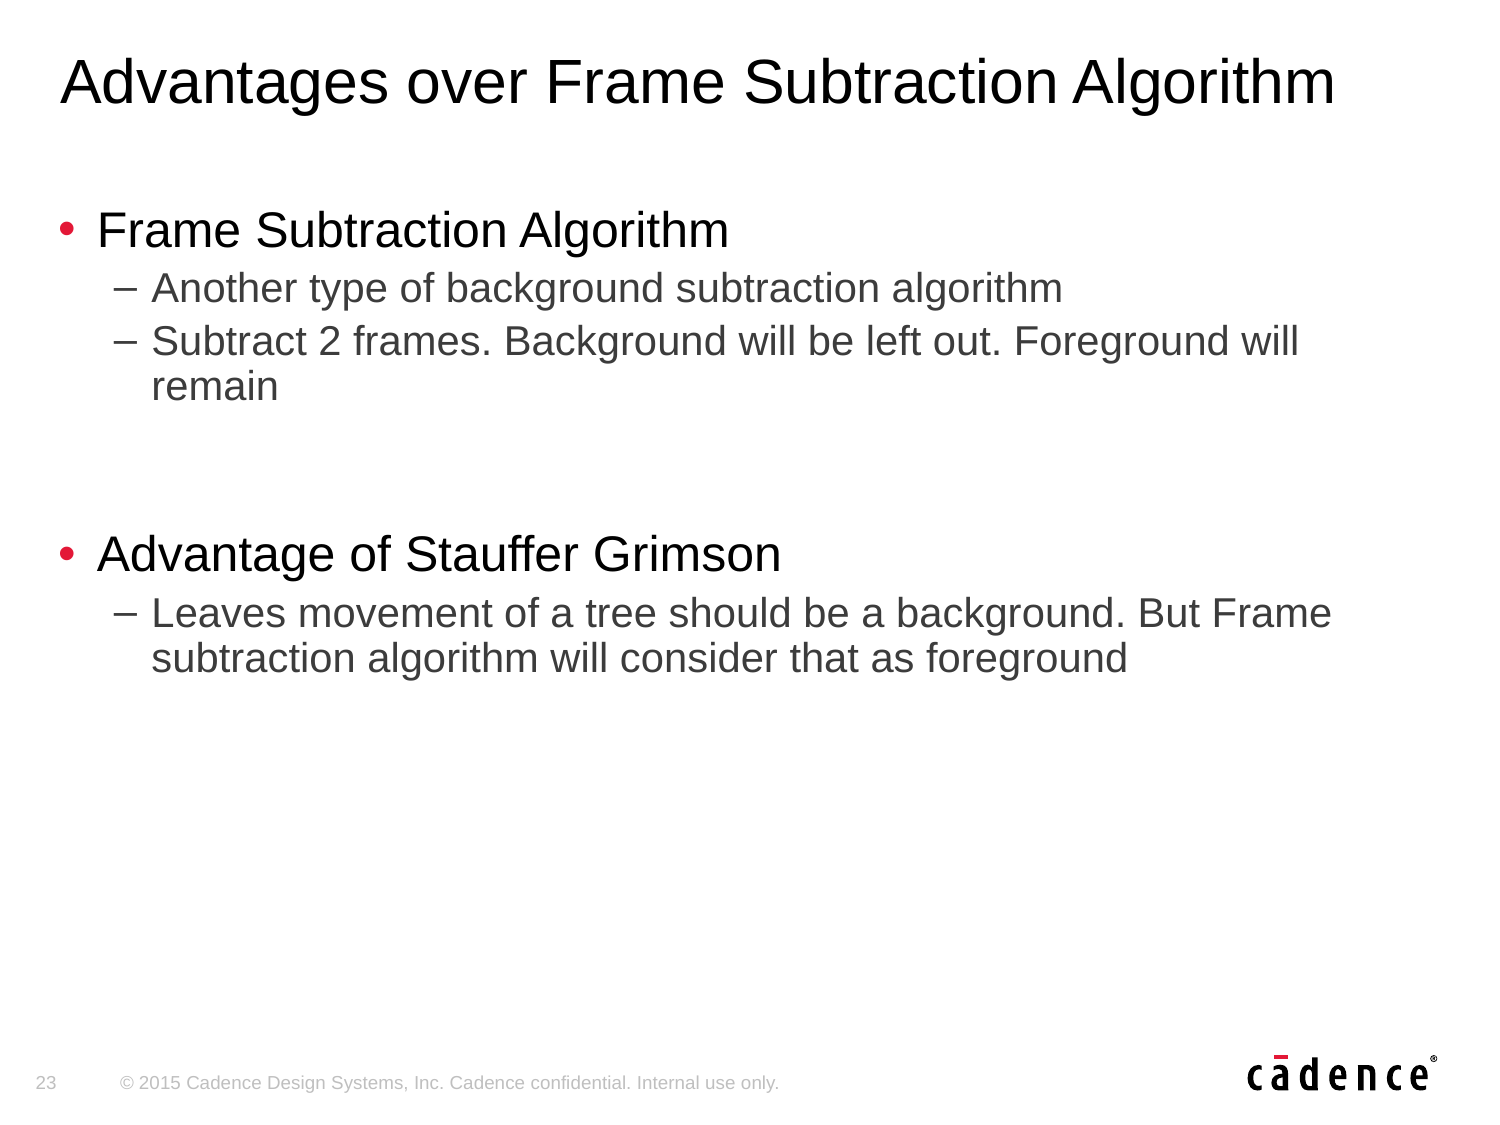

# Advantages over Frame Subtraction Algorithm
Frame Subtraction Algorithm
Another type of background subtraction algorithm
Subtract 2 frames. Background will be left out. Foreground will remain

Advantage of Stauffer Grimson
Leaves movement of a tree should be a background. But Frame subtraction algorithm will consider that as foreground